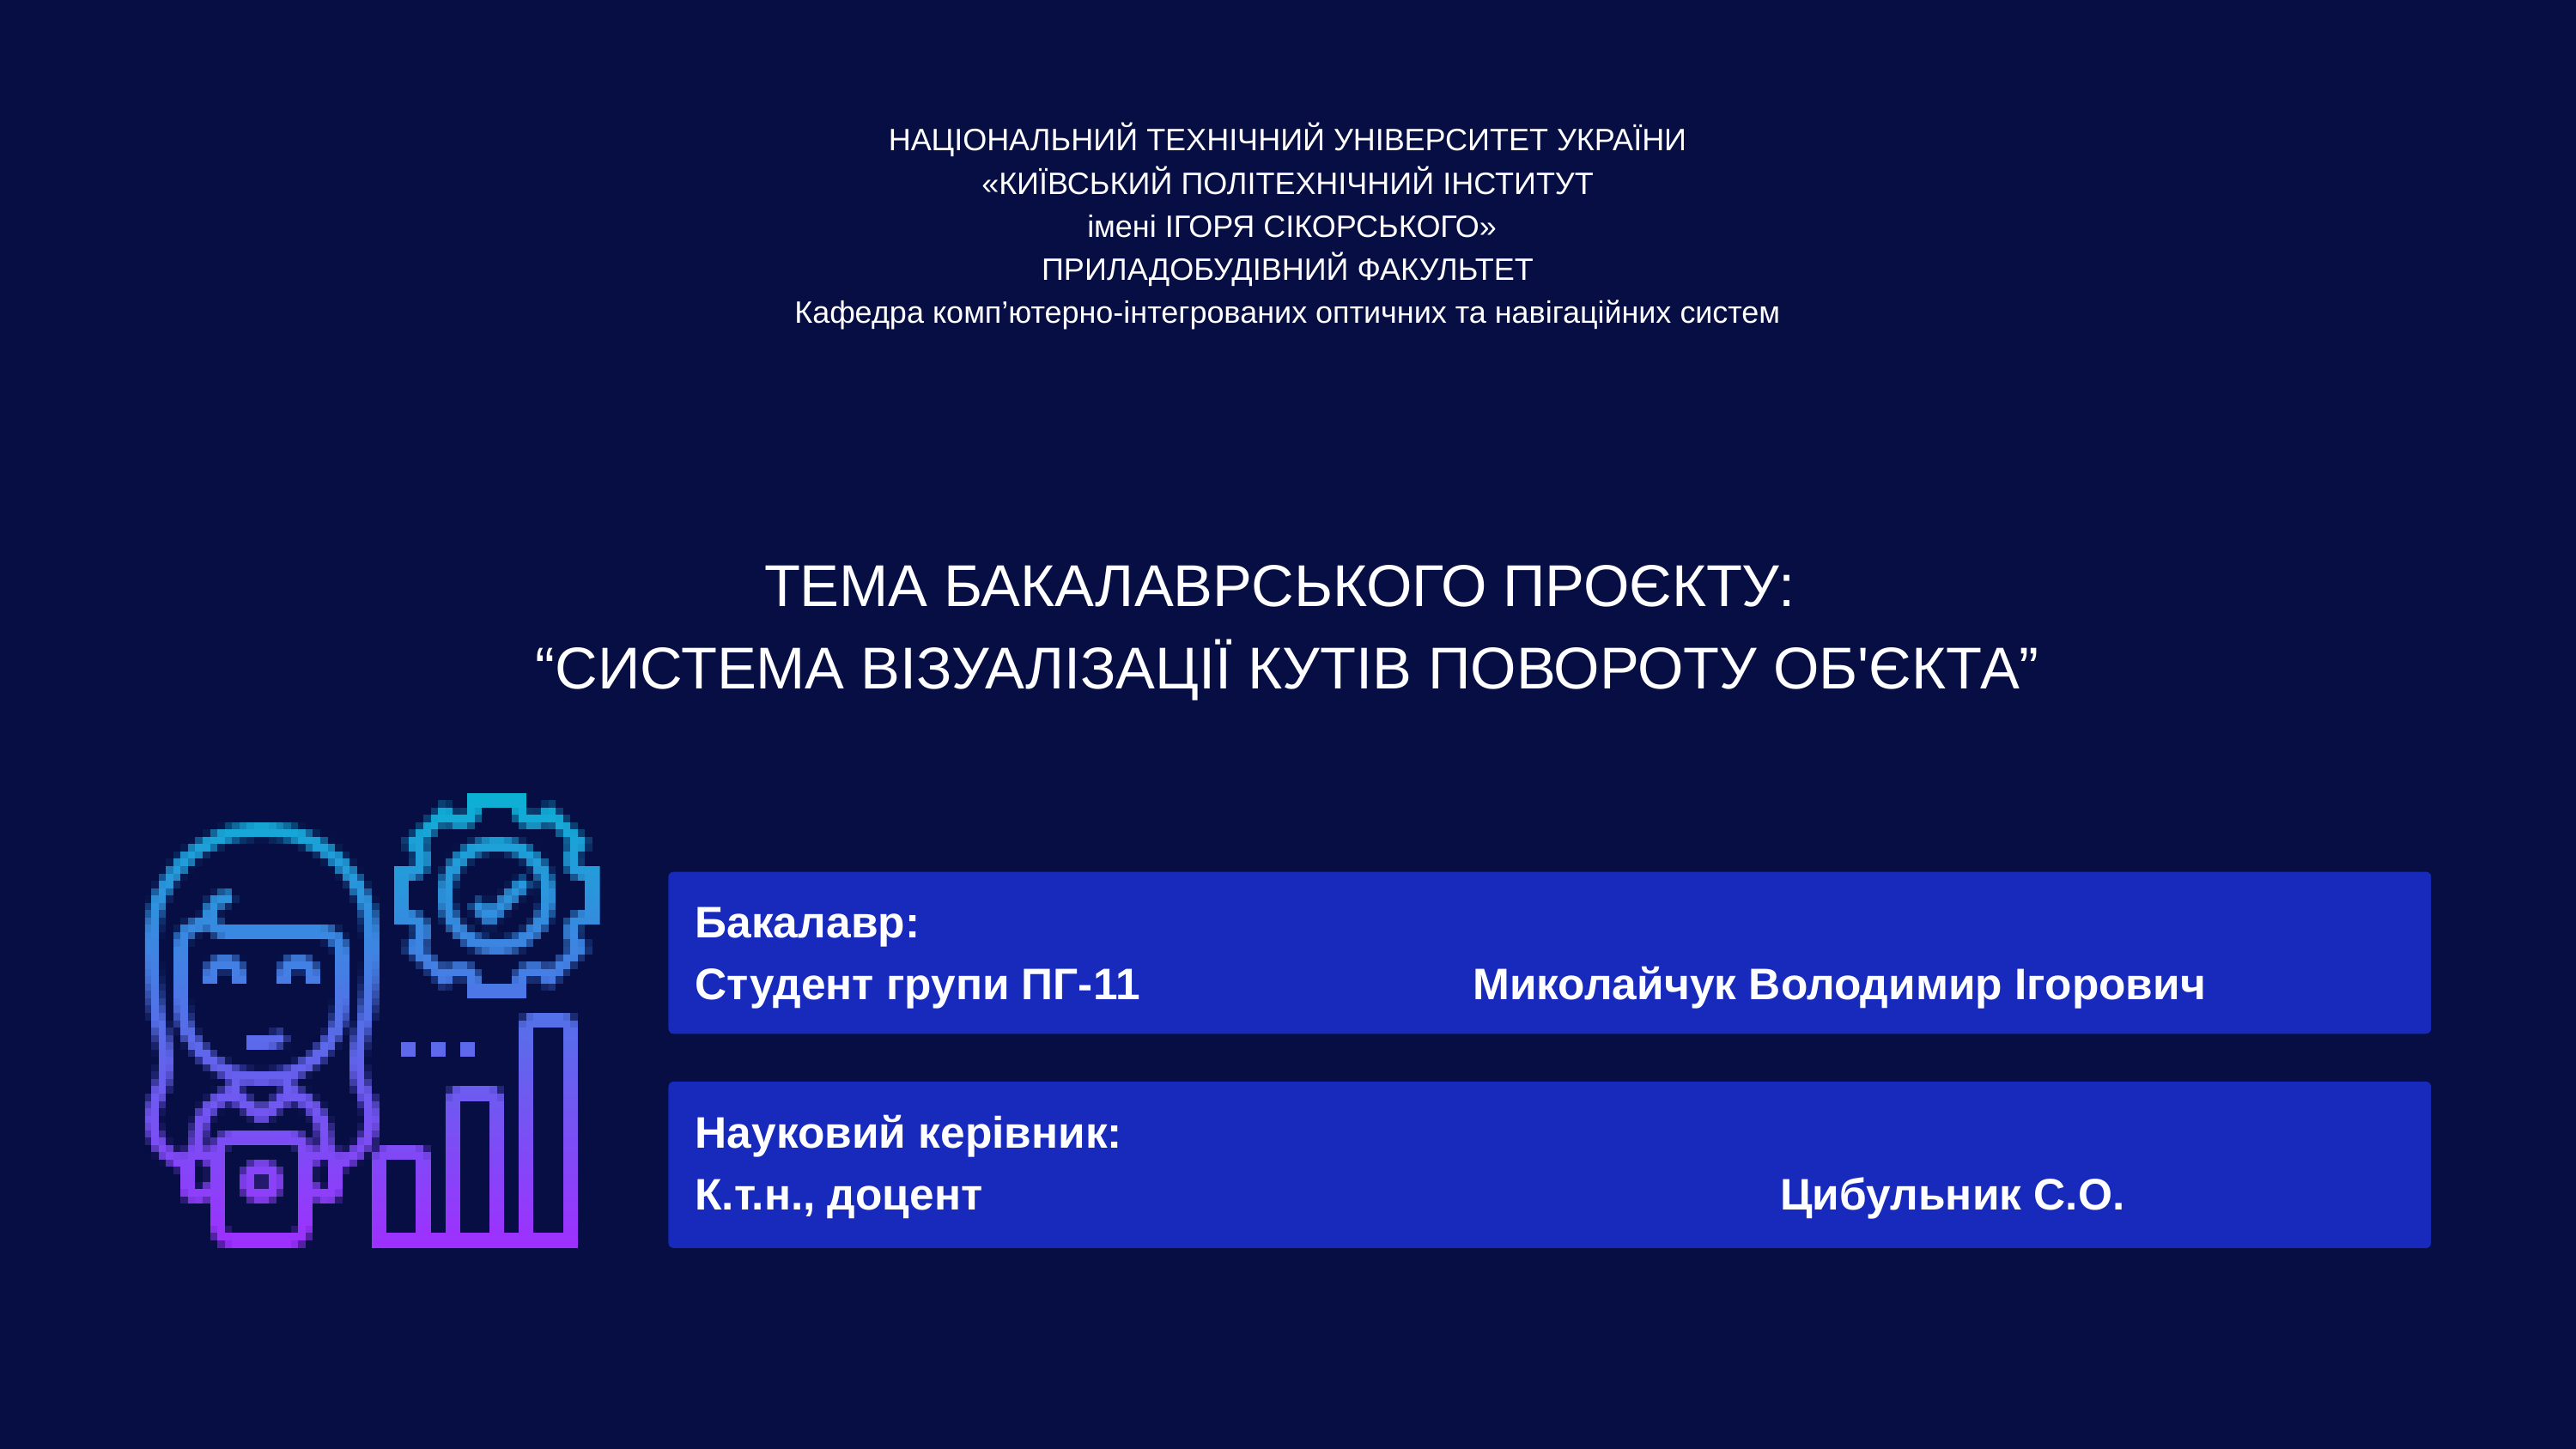

НАЦІОНАЛЬНИЙ ТЕХНІЧНИЙ УНІВЕРСИТЕТ УКРАЇНИ
«КИЇВСЬКИЙ ПОЛІТЕХНІЧНИЙ ІНСТИТУТ
 імені ІГОРЯ СІКОРСЬКОГО»
ПРИЛАДОБУДІВНИЙ ФАКУЛЬТЕТ
Кафедра комп’ютерно-інтегрованих оптичних та навігаційних систем

ТЕМА БАКАЛАВРСЬКОГО ПРОЄКТУ:
“СИСТЕМА ВІЗУАЛІЗАЦІЇ КУТІВ ПОВОРОТУ ОБ'ЄКТА”

Бакалавр:
Студент групи ПГ-11
Миколайчук Володимир Ігорович

Науковий керівник:
К.т.н., доцент
Цибульник С.О.